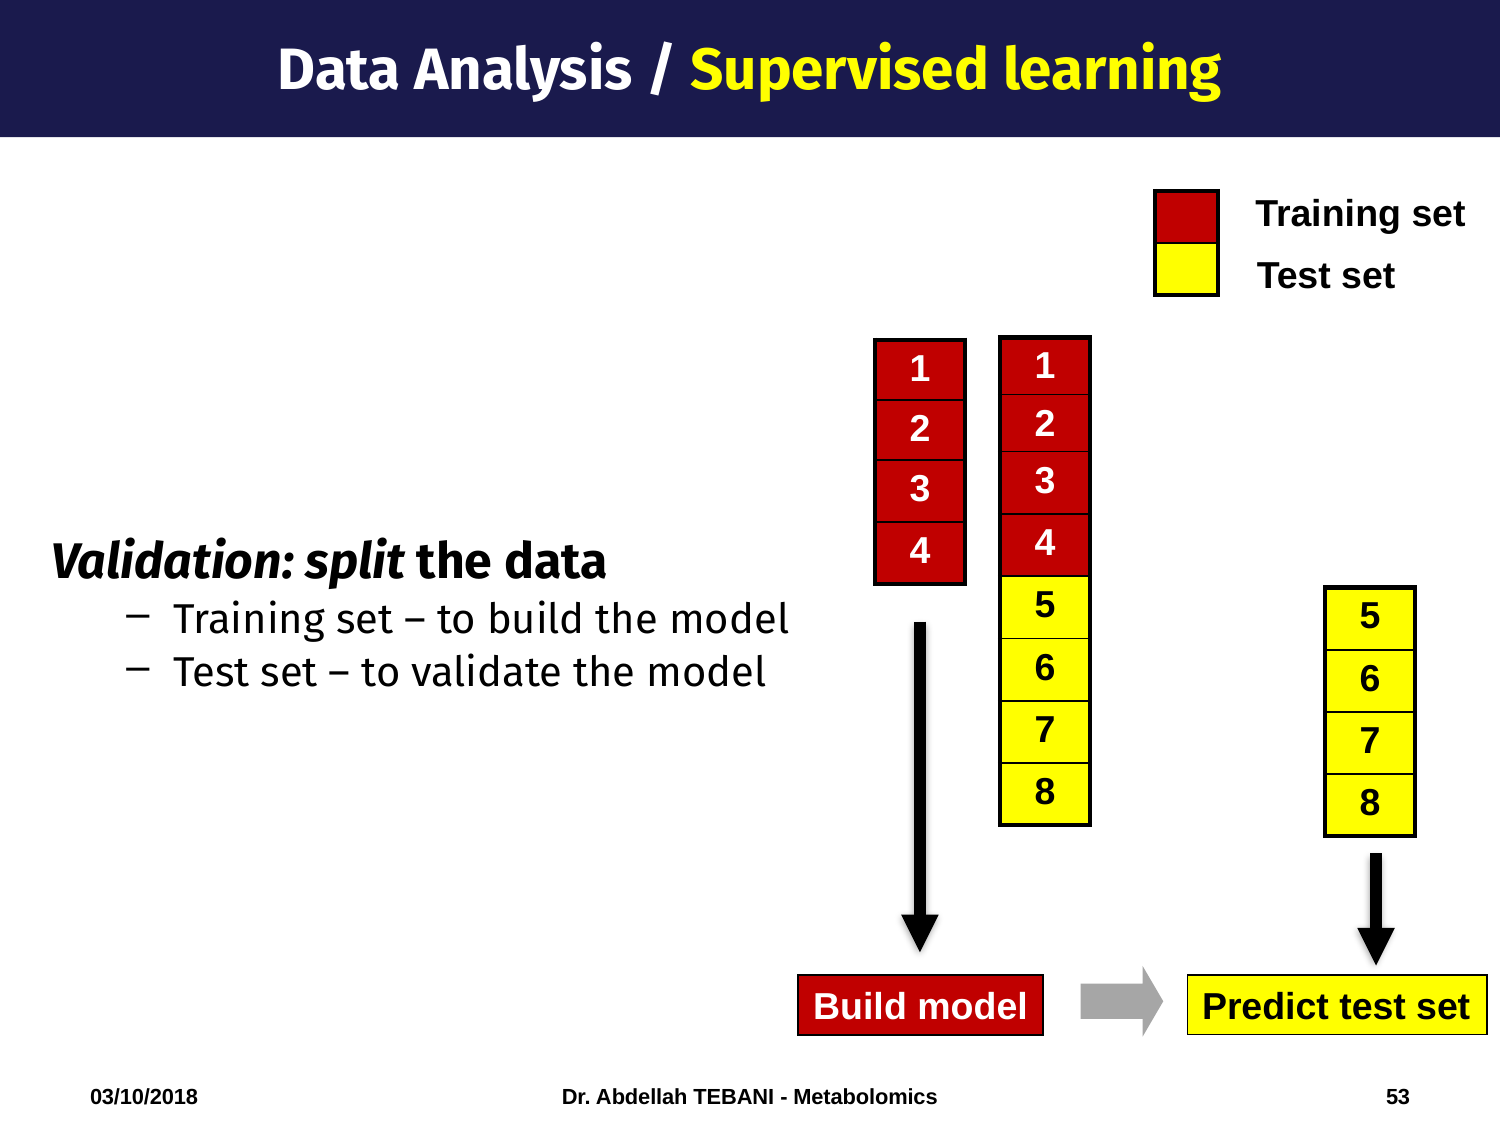

Data Analysis / Supervised learning
Training set
|  |
| --- |
|  |
Test set
| 1 |
| --- |
| 2 |
| 3 |
| 4 |
| 5 |
| 6 |
| 7 |
| 8 |
| 1 |
| --- |
| 2 |
| 3 |
| 4 |
Validation: split the data
Training set – to build the model
Test set – to validate the model

| 5 |
| --- |
| 6 |
| 7 |
| 8 |

Build model
Predict test set
03/10/2018
Dr. Abdellah TEBANI - Metabolomics
53